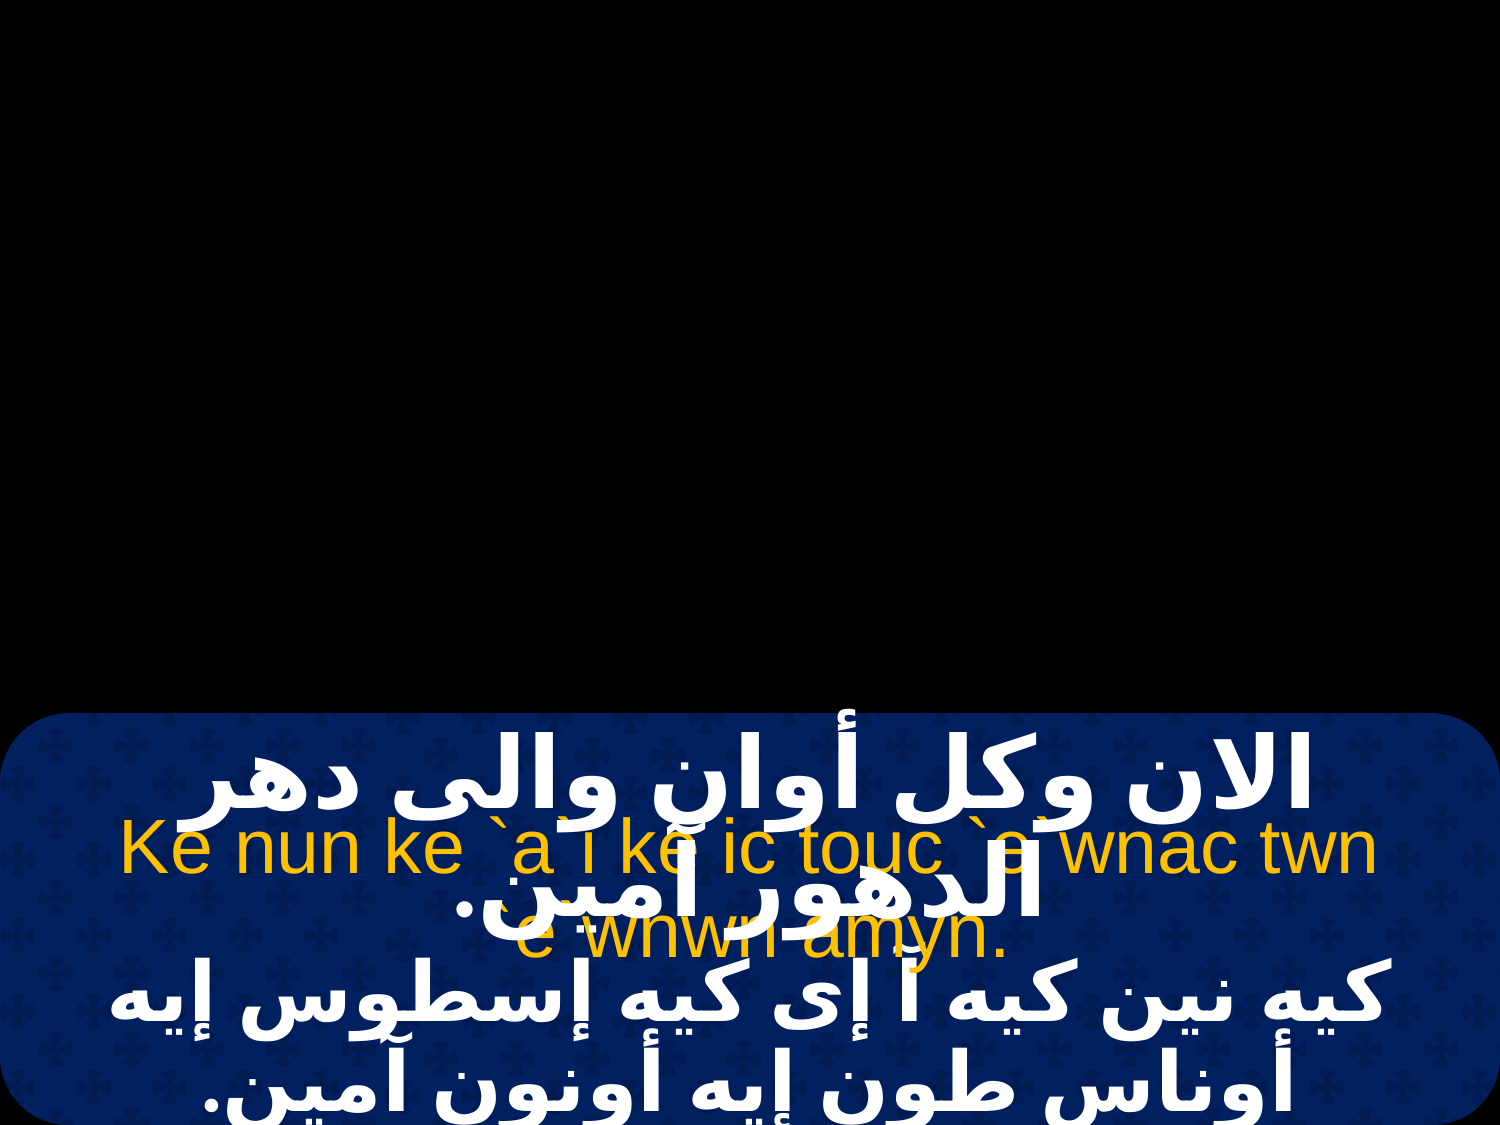

الان وكل أوان والى دهر الدهور آمين.
Ke nun ke `a`i ke ic touc `e`wnac twn `e`wnwn amyn.
كيه نين كيه آ إى كيه إسطوس إيه أوناس طون إيه أونون آمين.